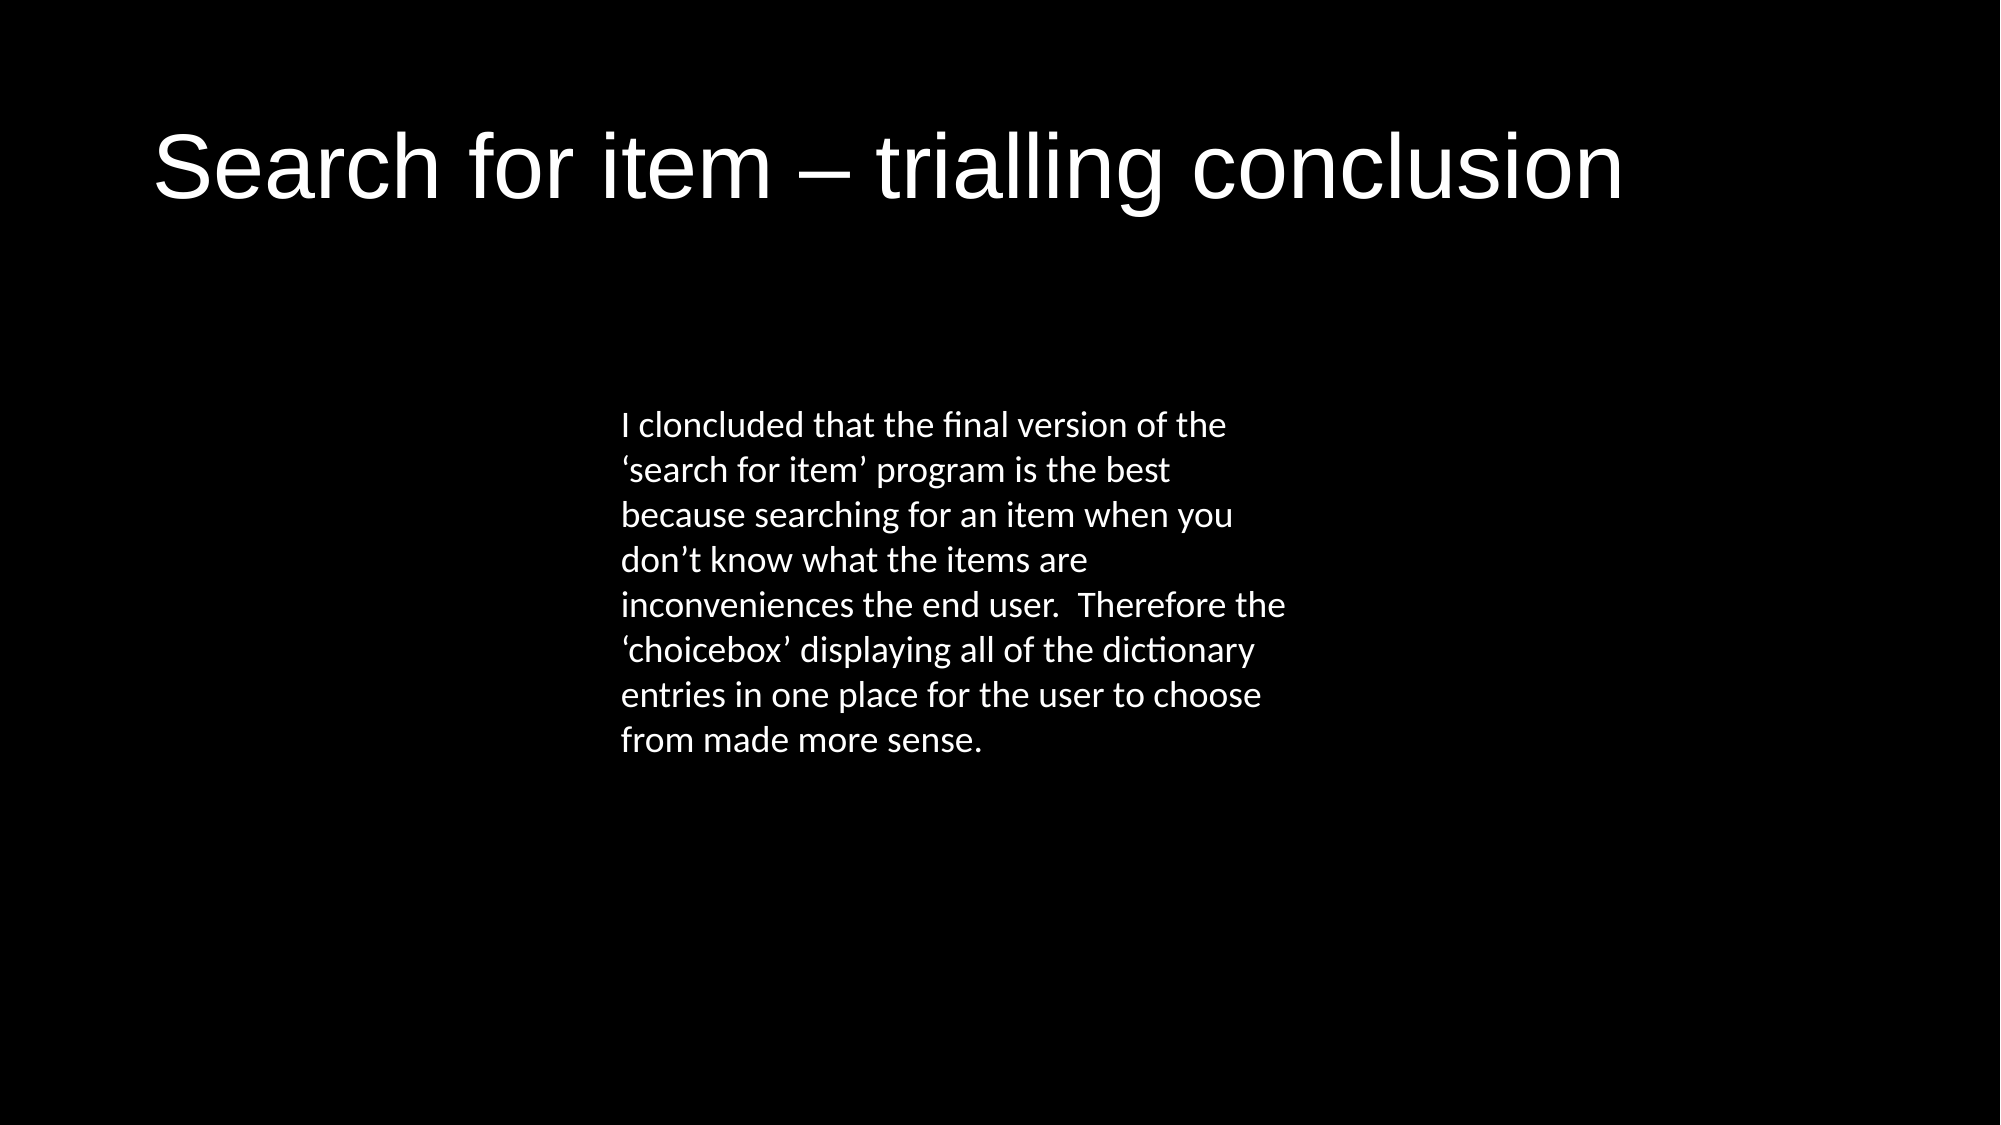

# Search for item – trialling conclusion
I cloncluded that the final version of the ‘search for item’ program is the best because searching for an item when you don’t know what the items are inconveniences the end user.  Therefore the ‘choicebox’ displaying all of the dictionary entries in one place for the user to choose from made more sense.